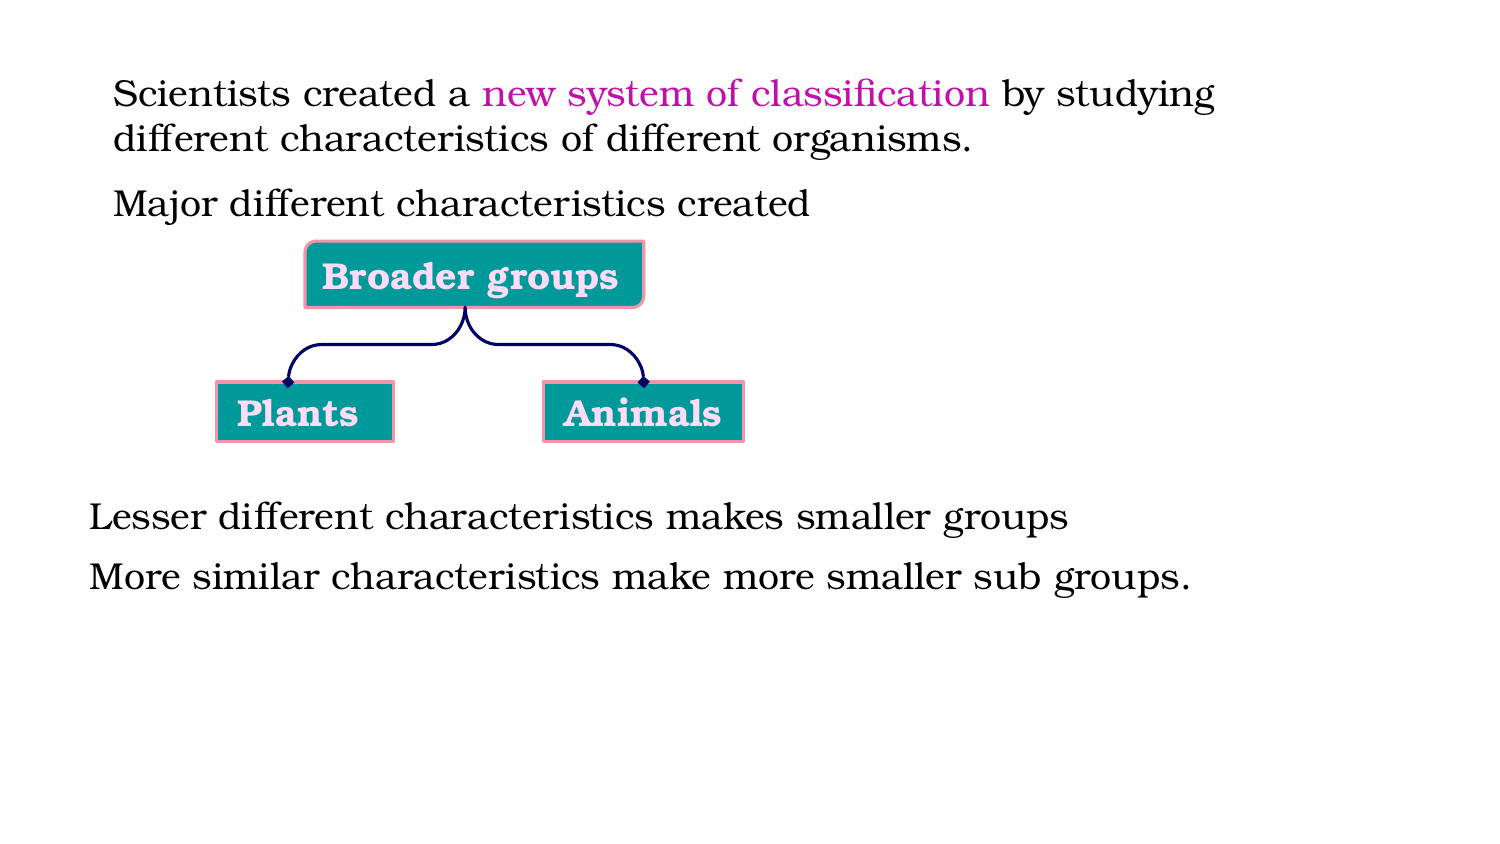

Scientists created a new system of classification by studying different characteristics of different organisms.

Major different characteristics created
Broader groups
Plants
Animals
Lesser different characteristics makes smaller groups
More similar characteristics make more smaller sub groups.